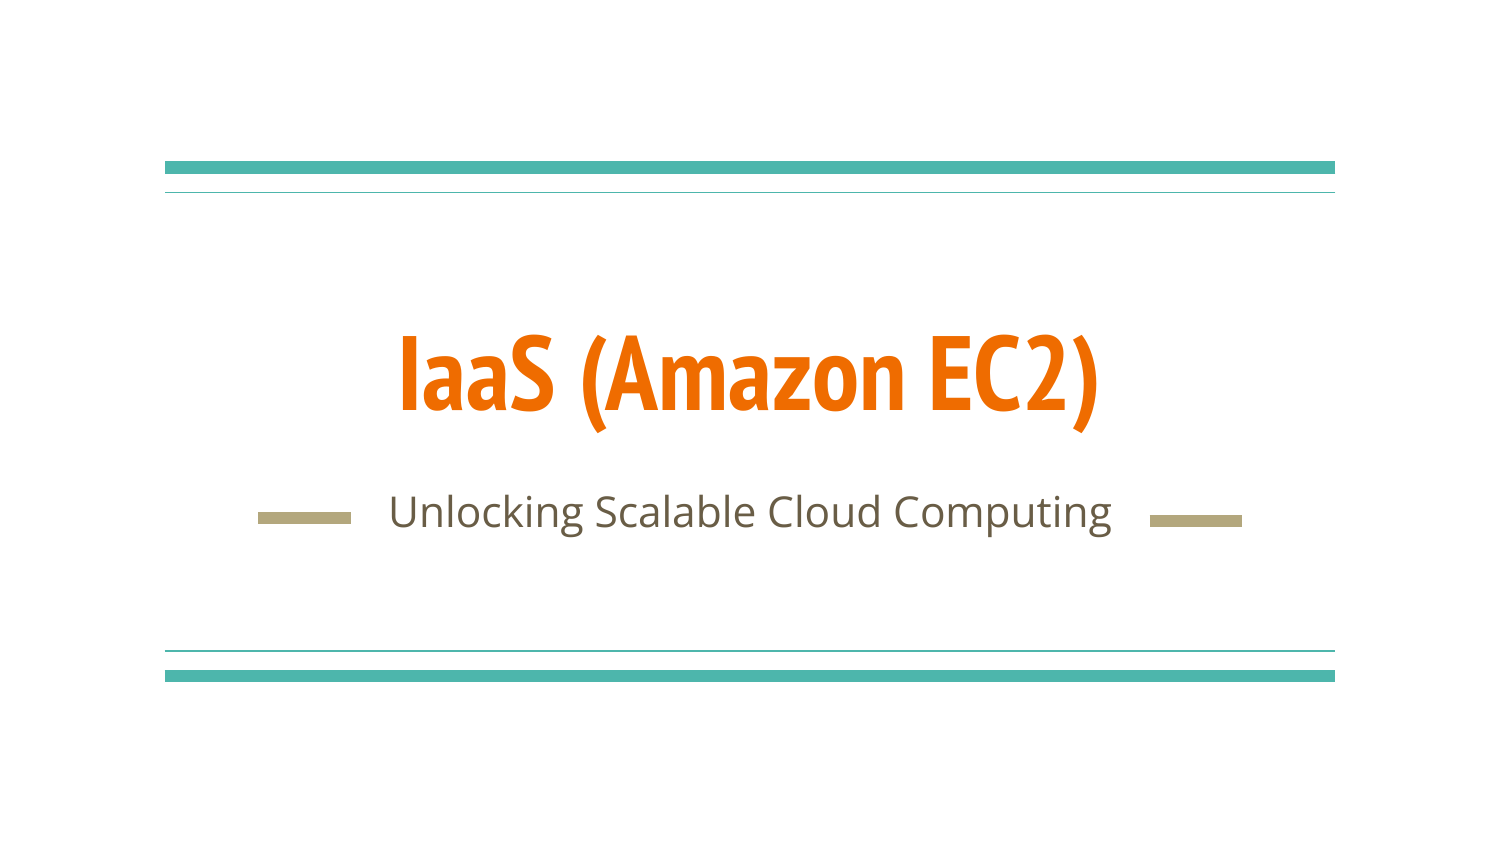

# IaaS (Amazon EC2)
Unlocking Scalable Cloud Computing